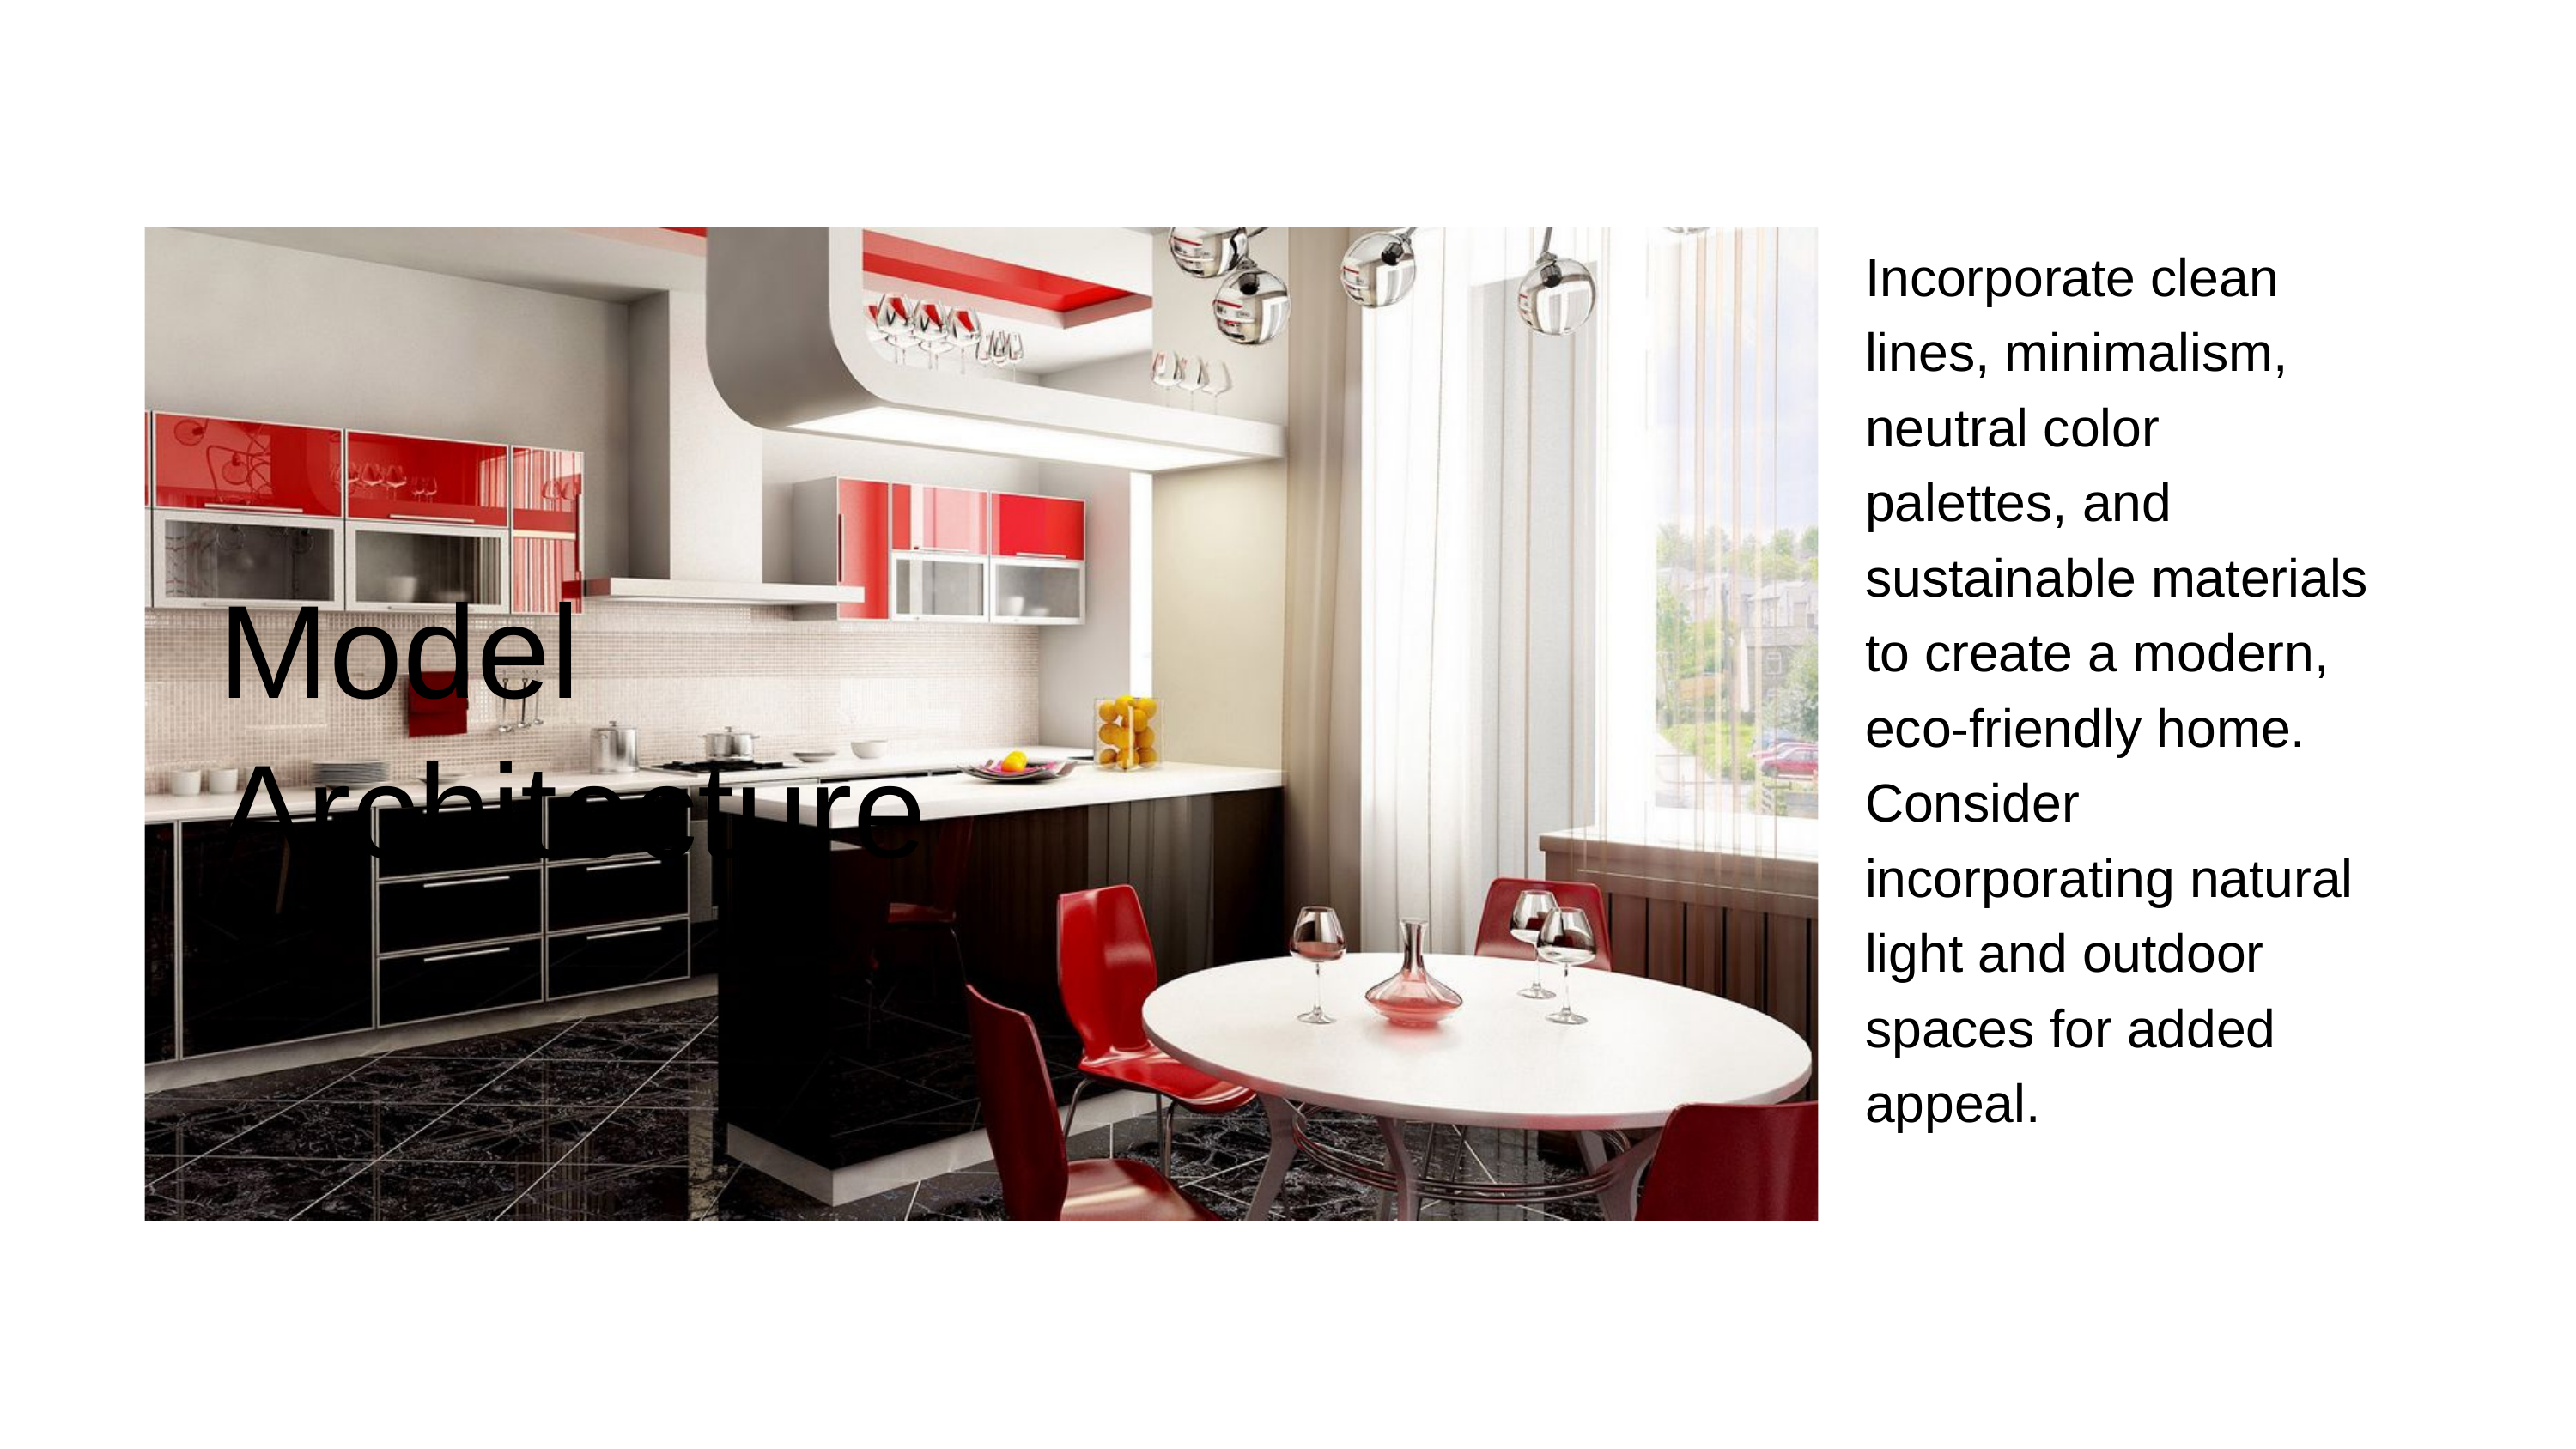

Incorporate clean lines, minimalism, neutral color palettes, and sustainable materials to create a modern, eco-friendly home. Consider incorporating natural light and outdoor spaces for added appeal.
Model Architecture